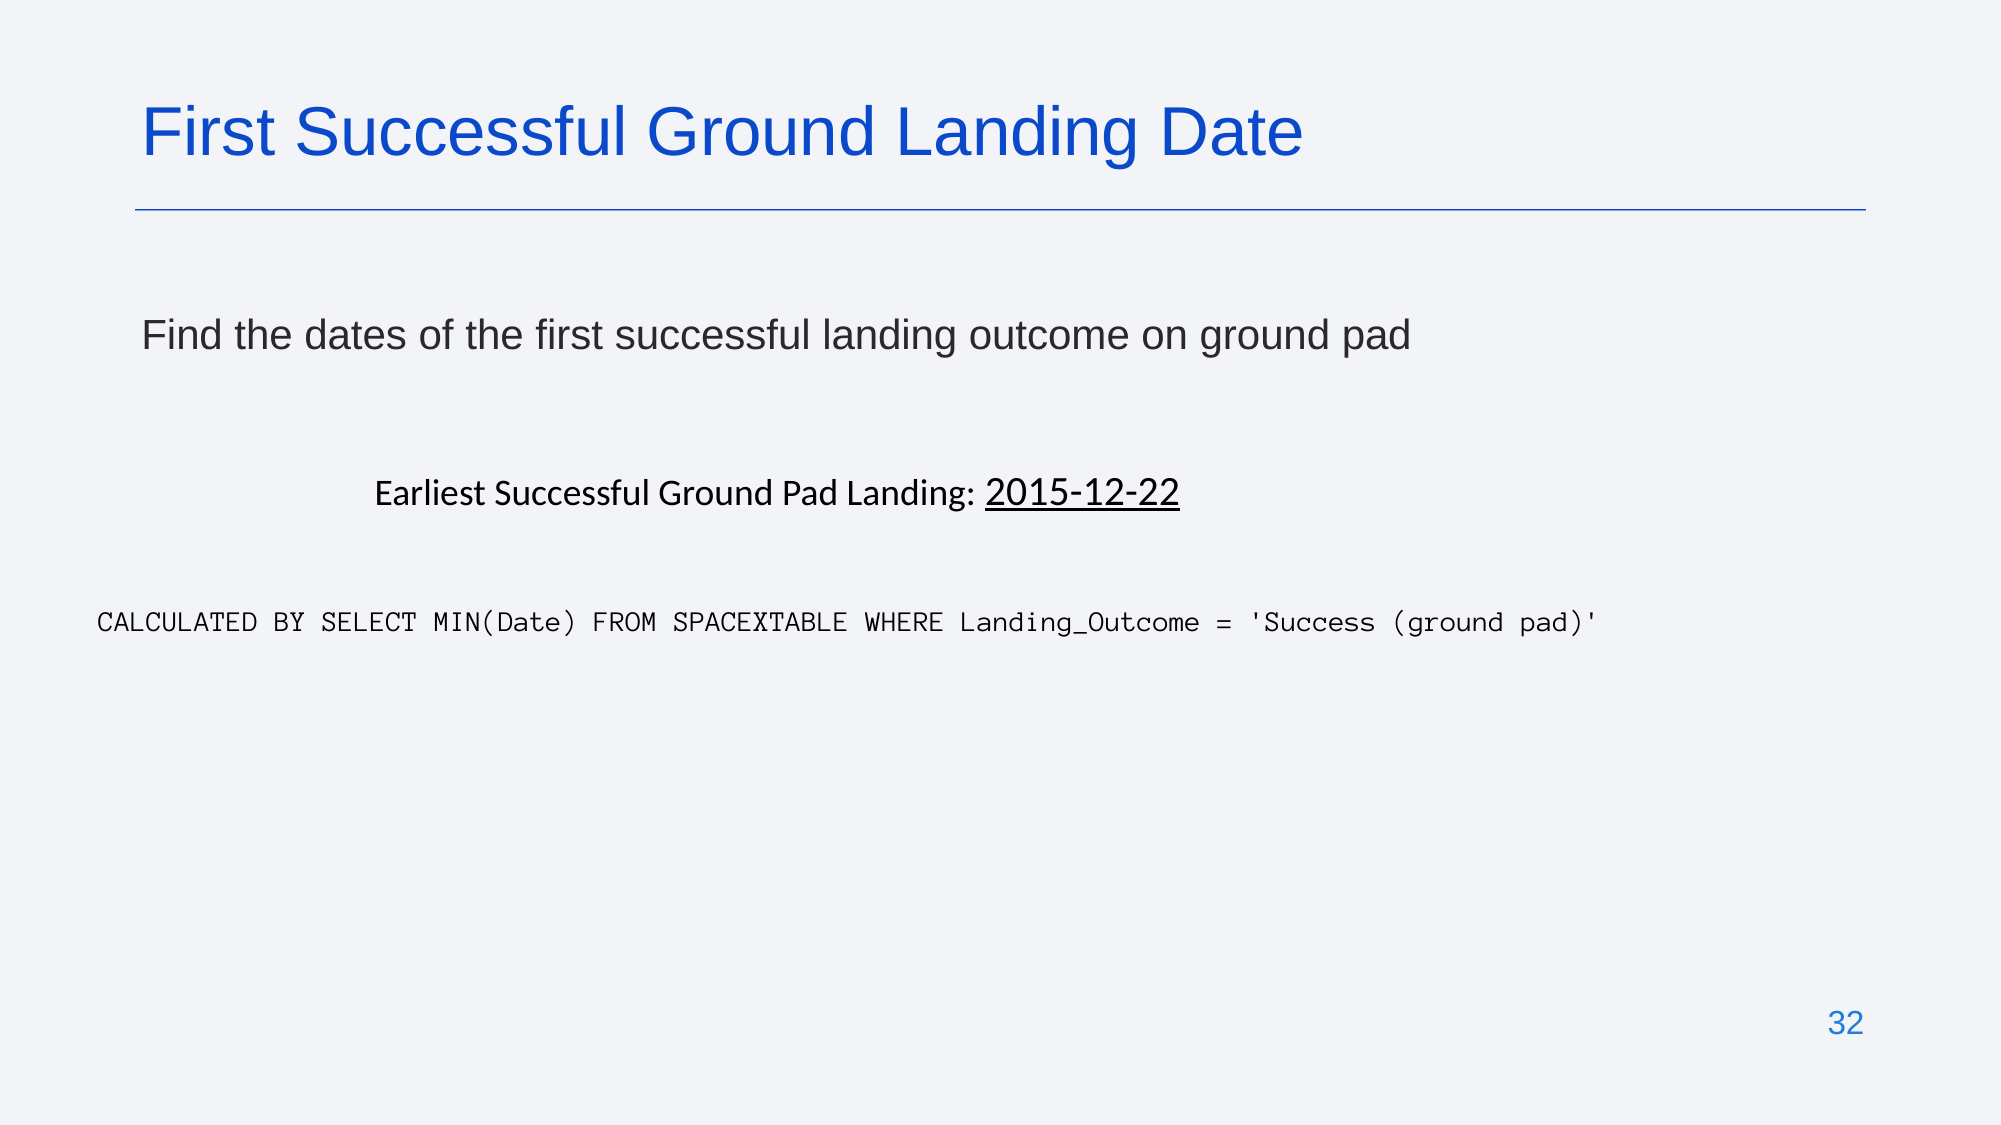

First Successful Ground Landing Date
Find the dates of the first successful landing outcome on ground pad
Earliest Successful Ground Pad Landing: 2015-12-22
CALCULATED BY SELECT MIN(Date) FROM SPACEXTABLE WHERE Landing_Outcome = 'Success (ground pad)'

32